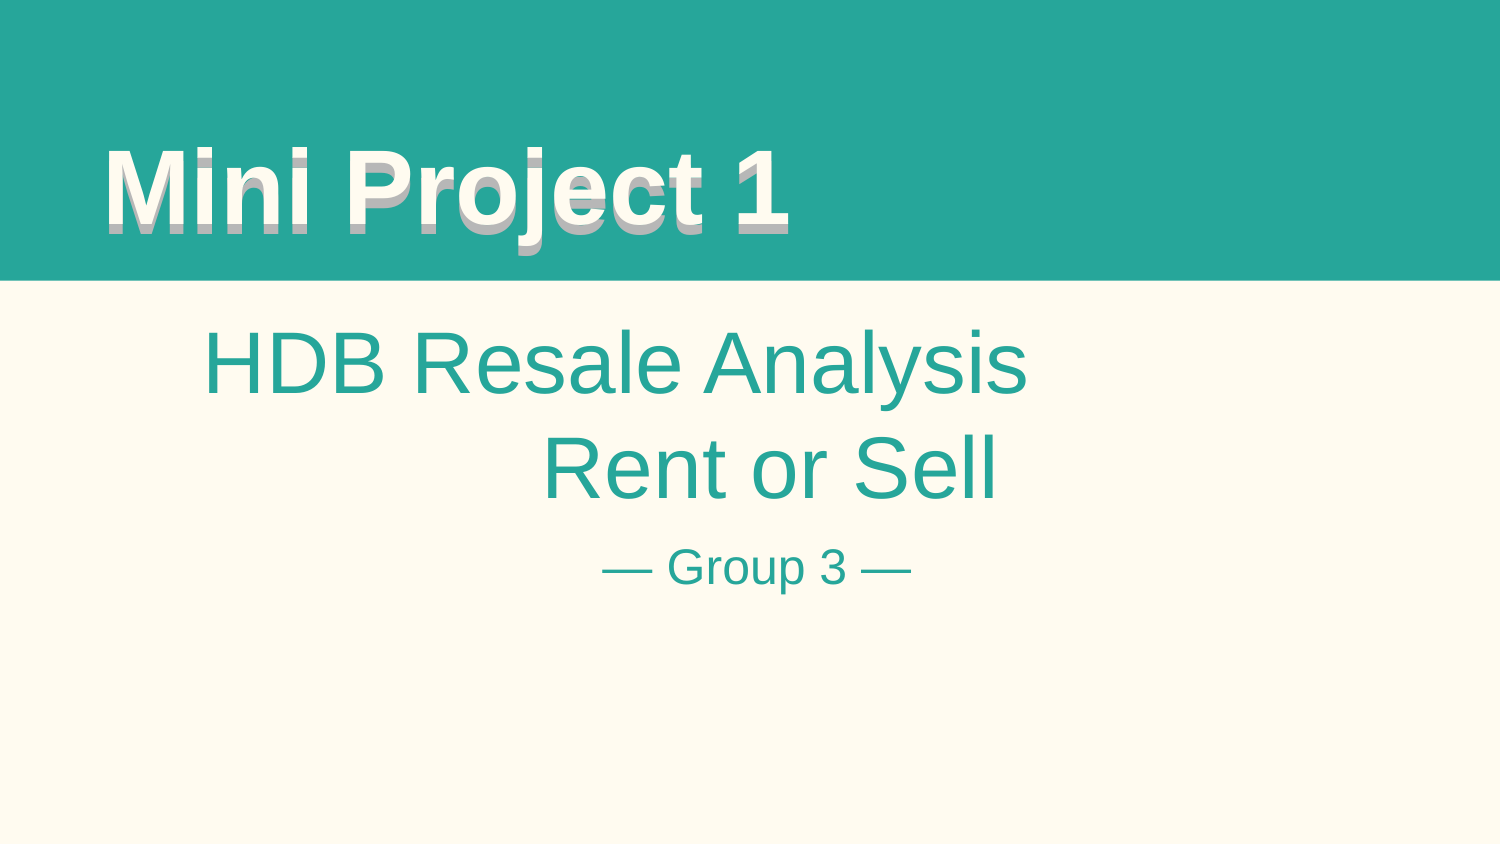

Mini Project 1
Mini Project 1
# HDB Resale Analysis
Rent or Sell
 — Group 3 —